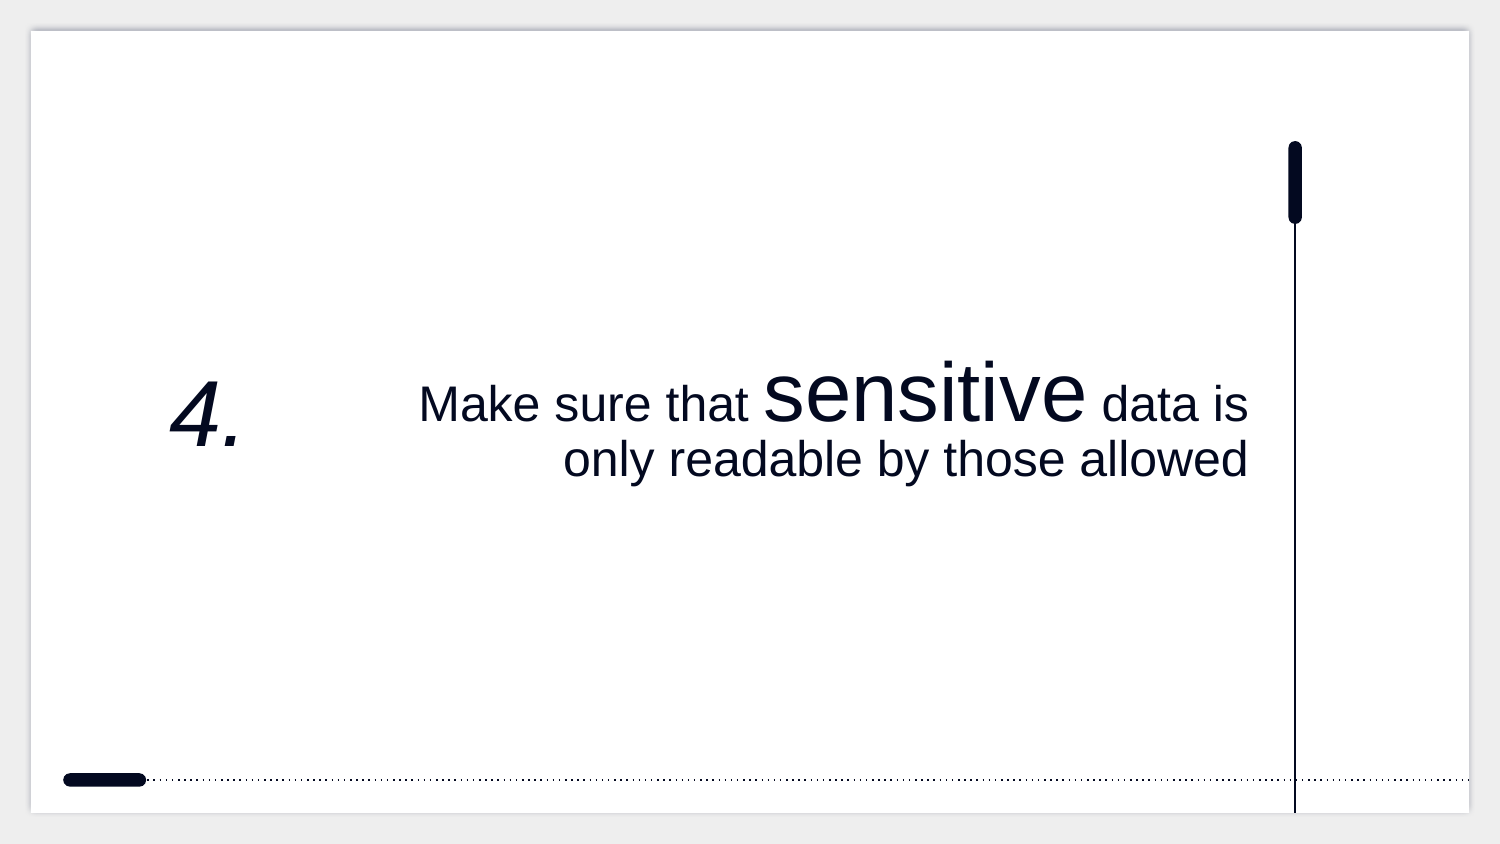

# Make sure that sensitive data is only readable by those allowed
4.